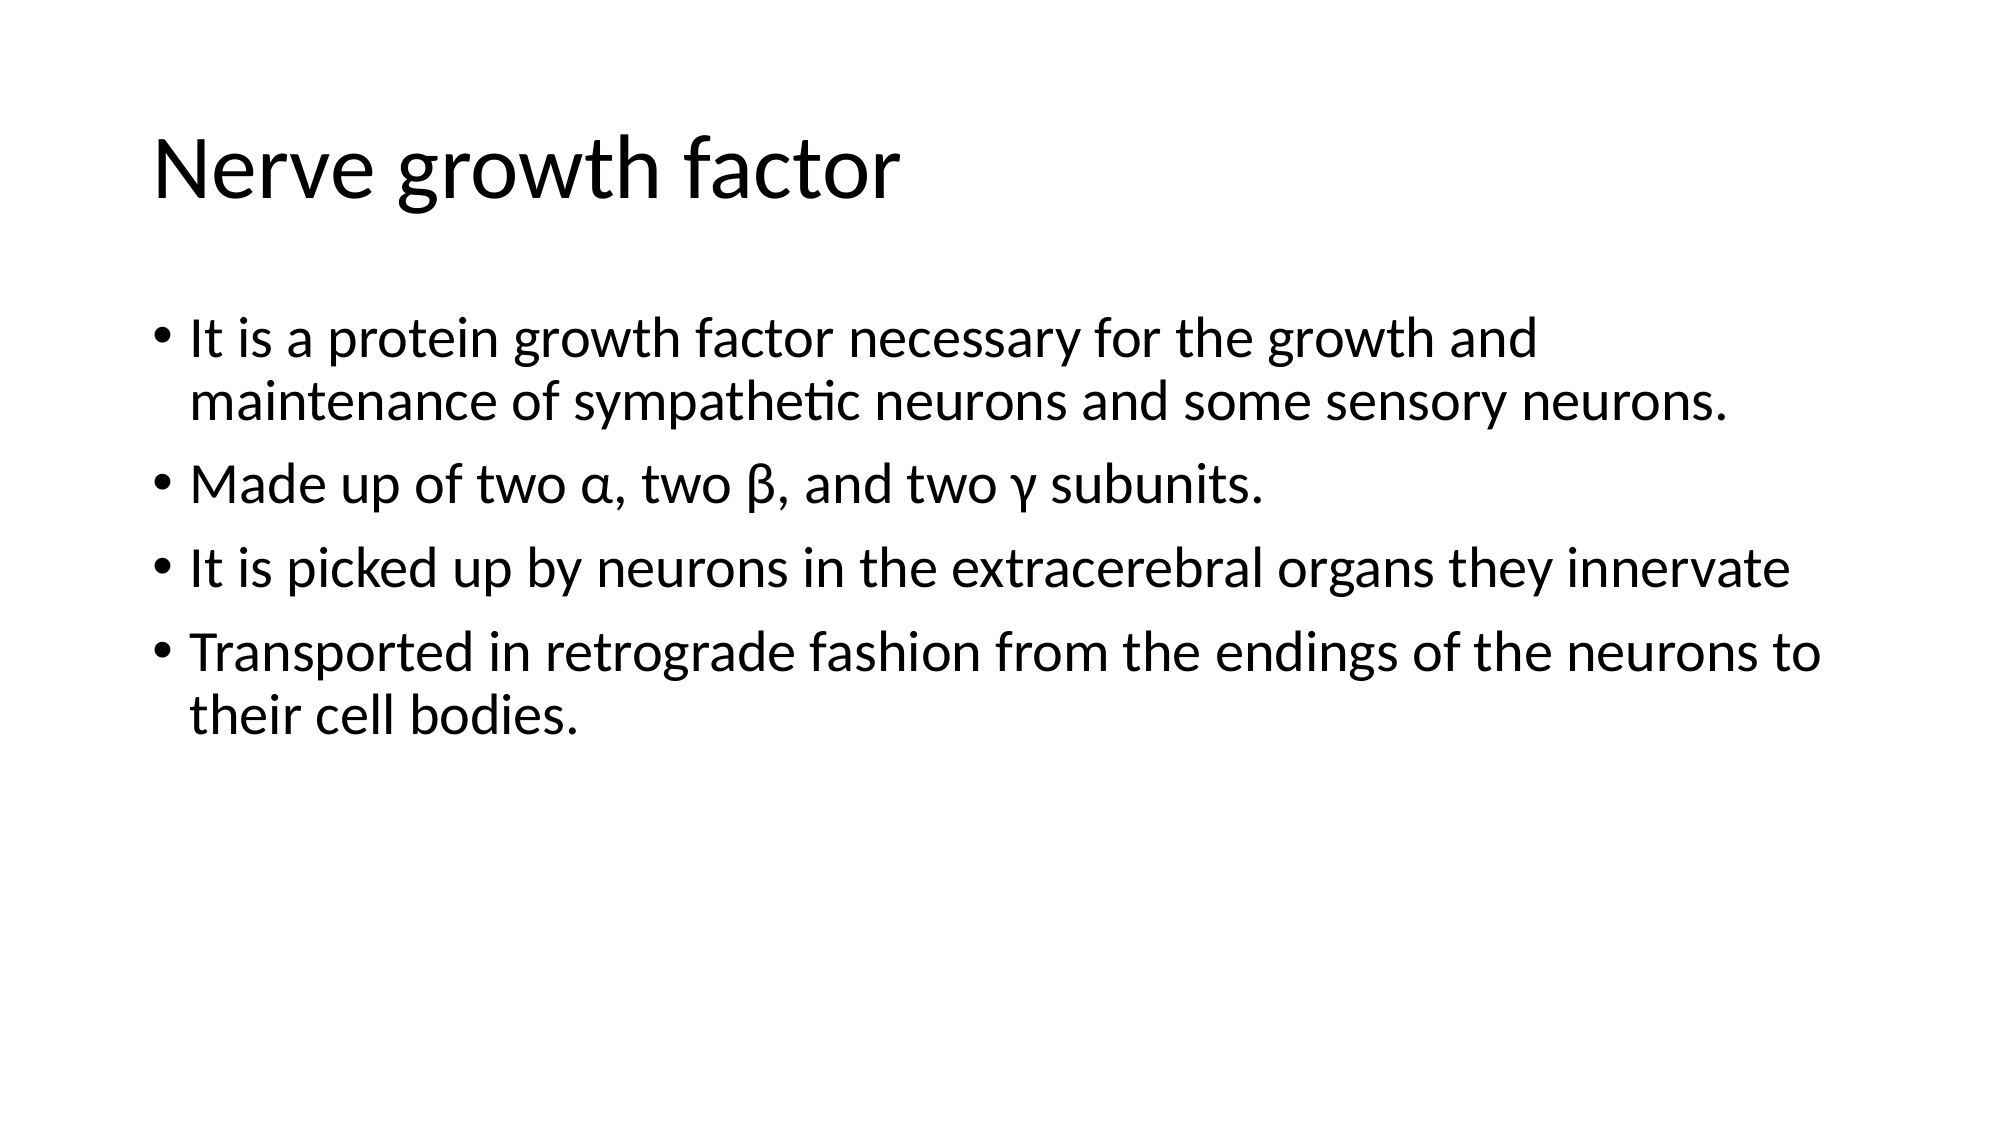

# Nerve growth factor
It is a protein growth factor necessary for the growth and maintenance of sympathetic neurons and some sensory neurons.
Made up of two α, two β, and two γ subunits.
It is picked up by neurons in the extracerebral organs they innervate
Transported in retrograde fashion from the endings of the neurons to their cell bodies.